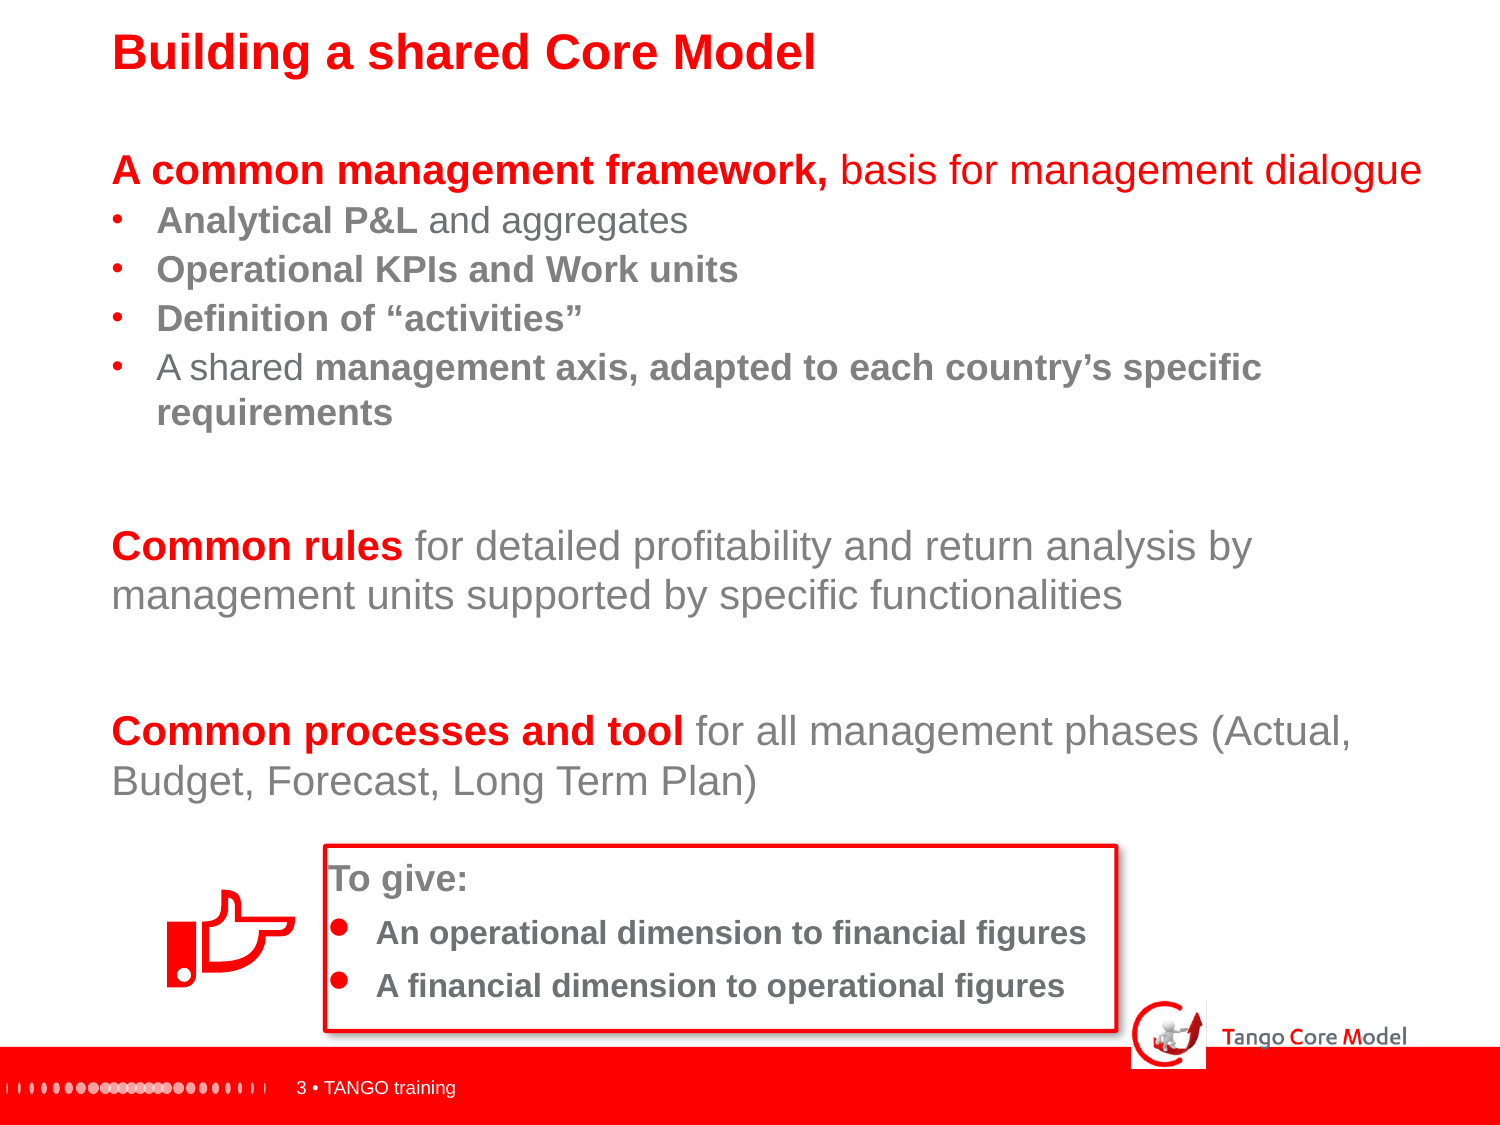

Building a shared Core Model
A common management framework, basis for management dialogue
Analytical P&L and aggregates
Operational KPIs and Work units
Definition of “activities”
A shared management axis, adapted to each country’s specific requirements

Common rules for detailed profitability and return analysis by management units supported by specific functionalities

Common processes and tool for all management phases (Actual, Budget, Forecast, Long Term Plan)

To give:
An operational dimension to financial figures
A financial dimension to operational figures

3 •
 TANGO training